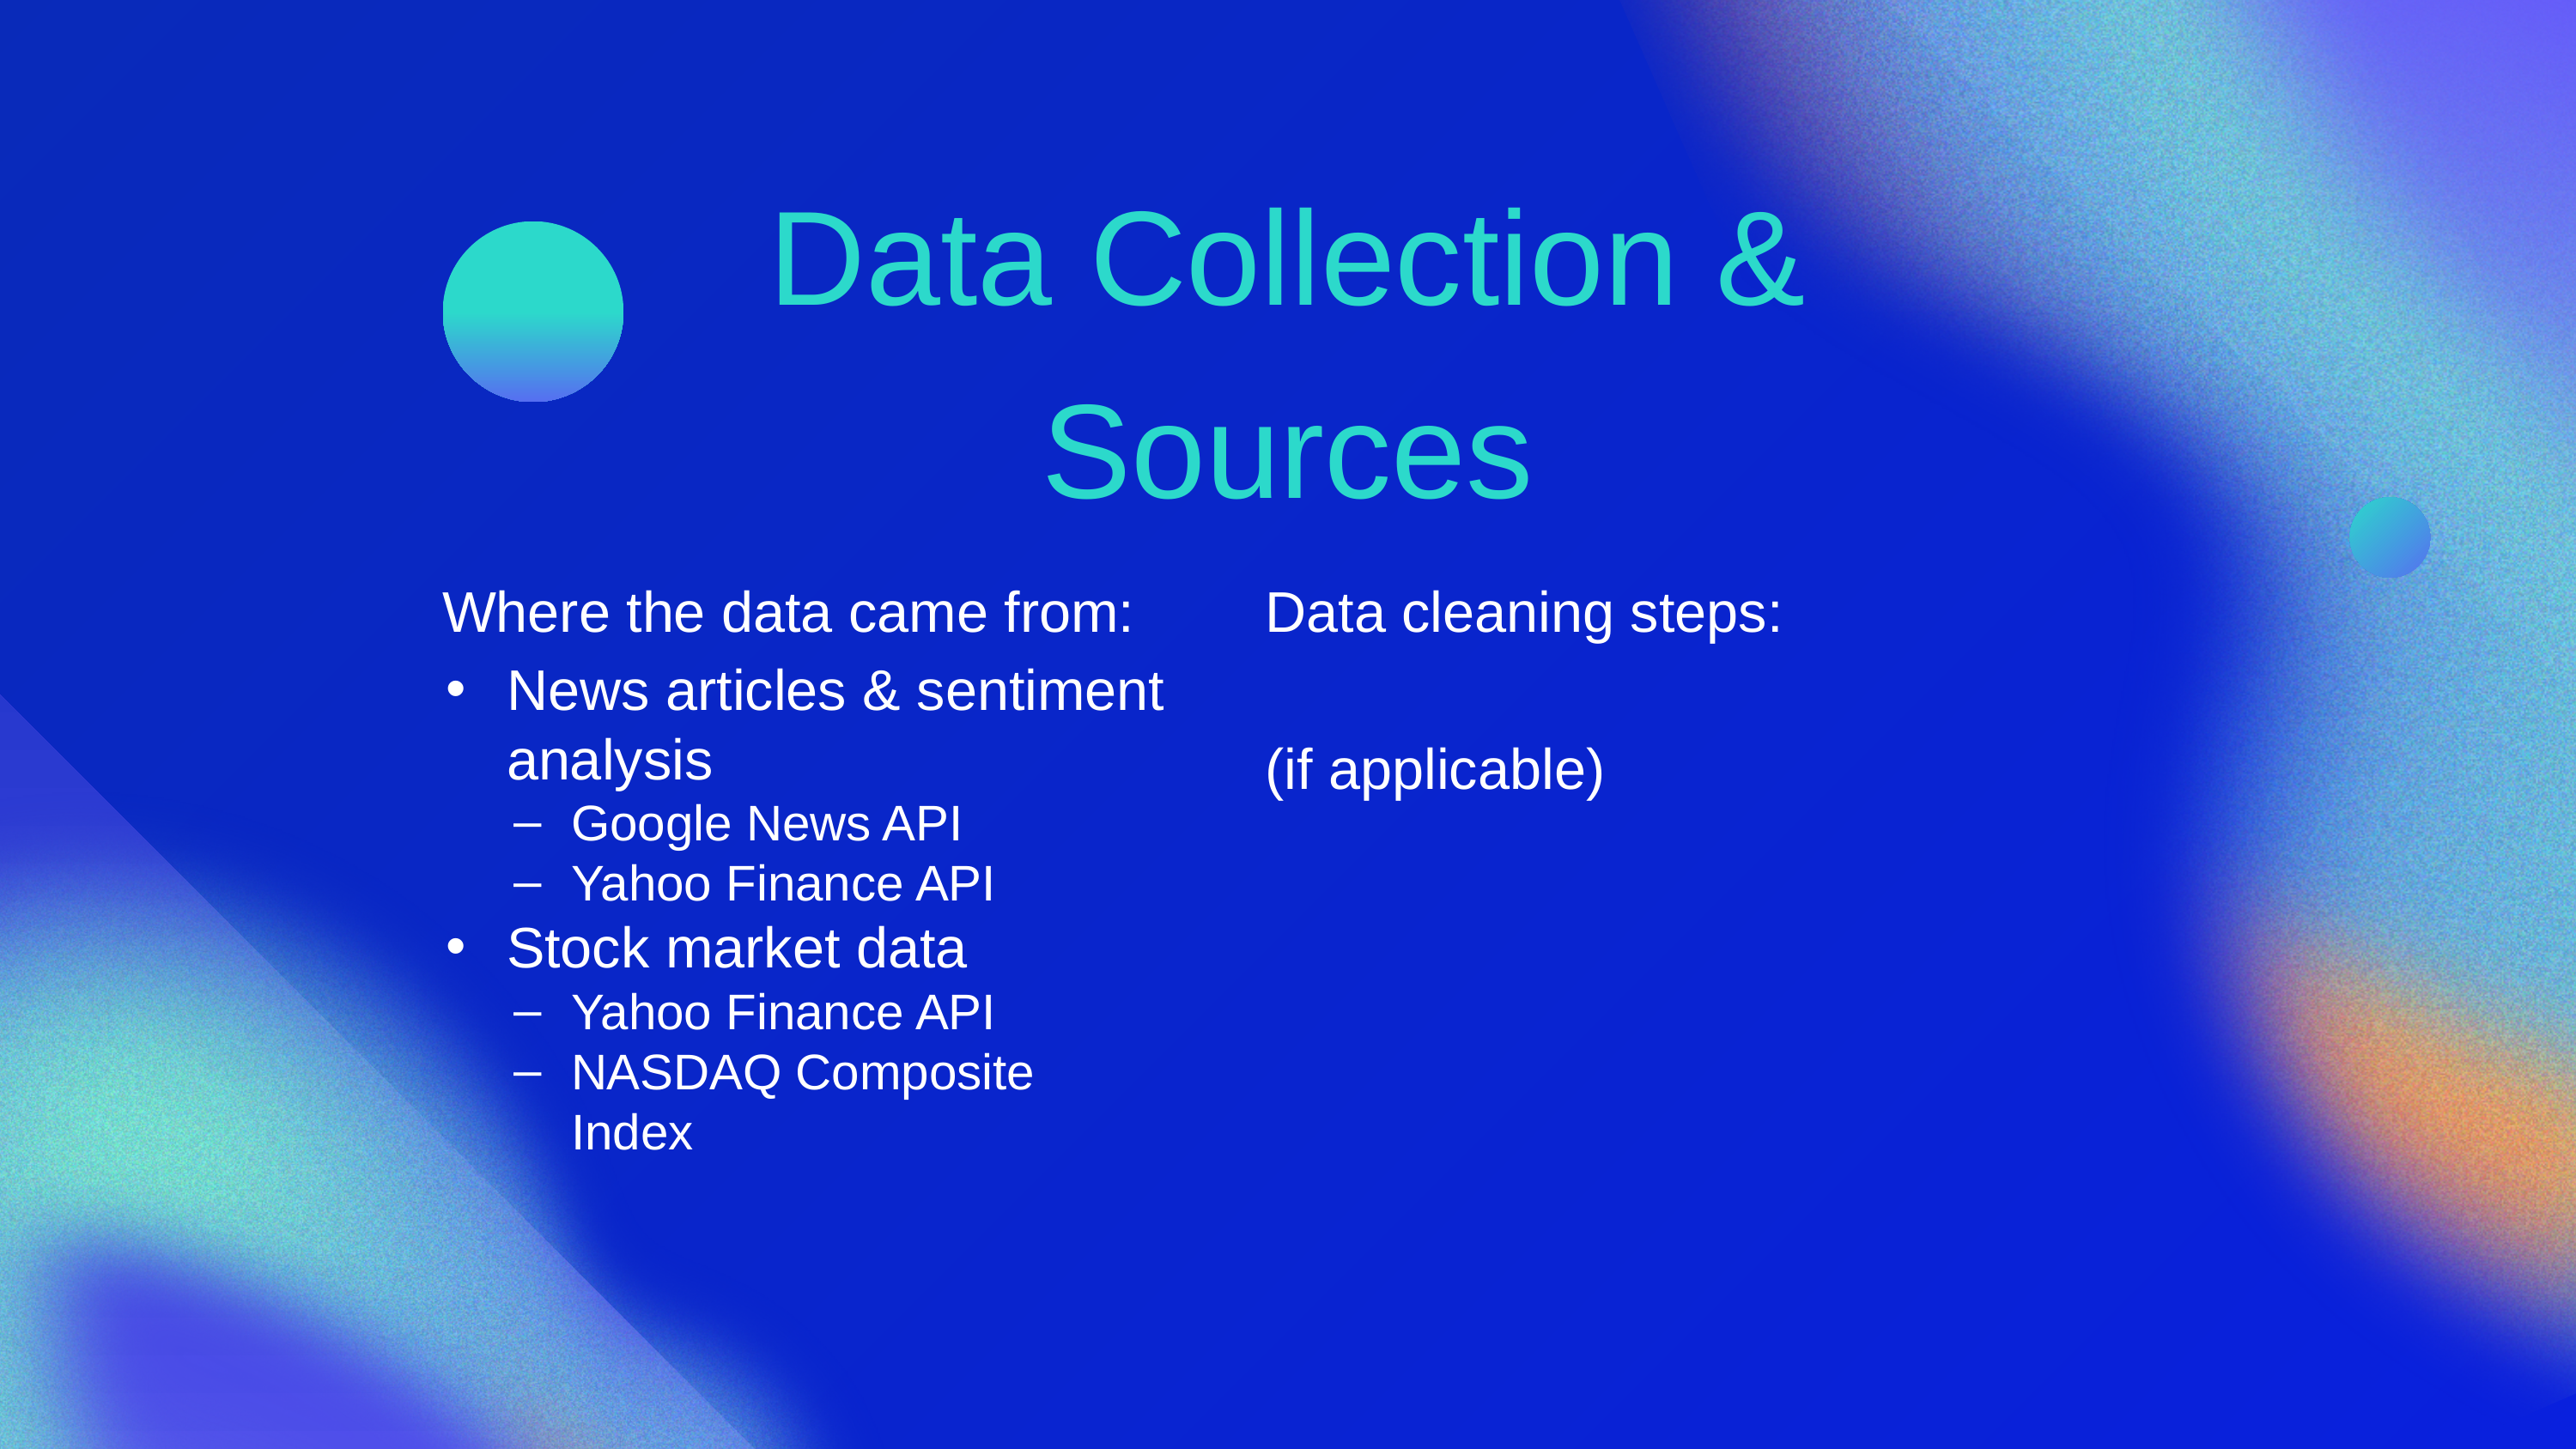

Data Collection & Sources

Where the data came from:
News articles & sentiment analysis
Google News API
Yahoo Finance API
Stock market data
Yahoo Finance API
NASDAQ Composite Index

Data cleaning steps:

(if applicable)